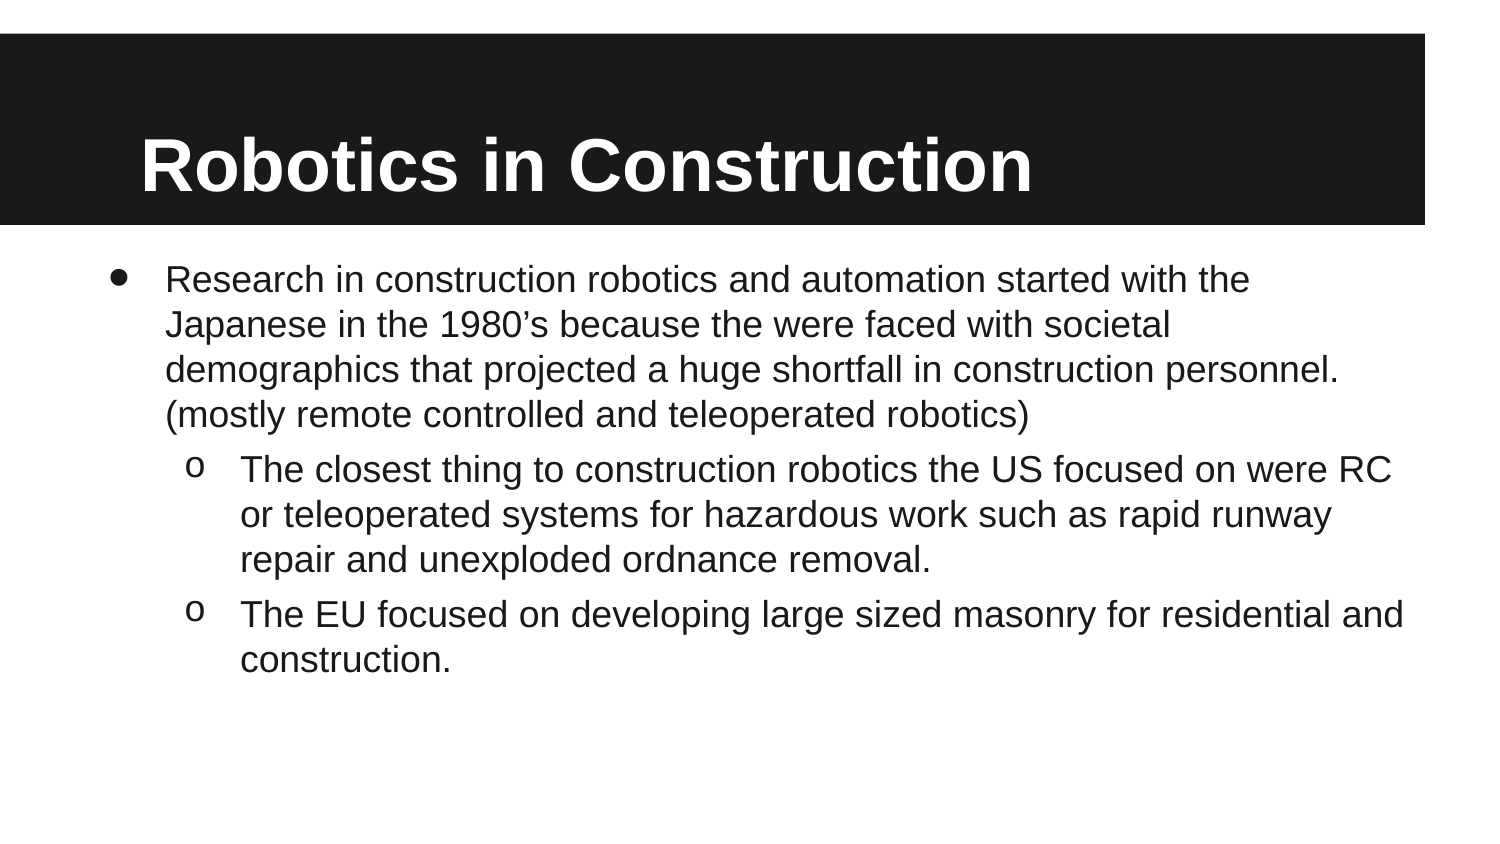

# Robotics in Construction
Research in construction robotics and automation started with the Japanese in the 1980’s because the were faced with societal demographics that projected a huge shortfall in construction personnel.(mostly remote controlled and teleoperated robotics)
The closest thing to construction robotics the US focused on were RC or teleoperated systems for hazardous work such as rapid runway repair and unexploded ordnance removal.
The EU focused on developing large sized masonry for residential and construction.